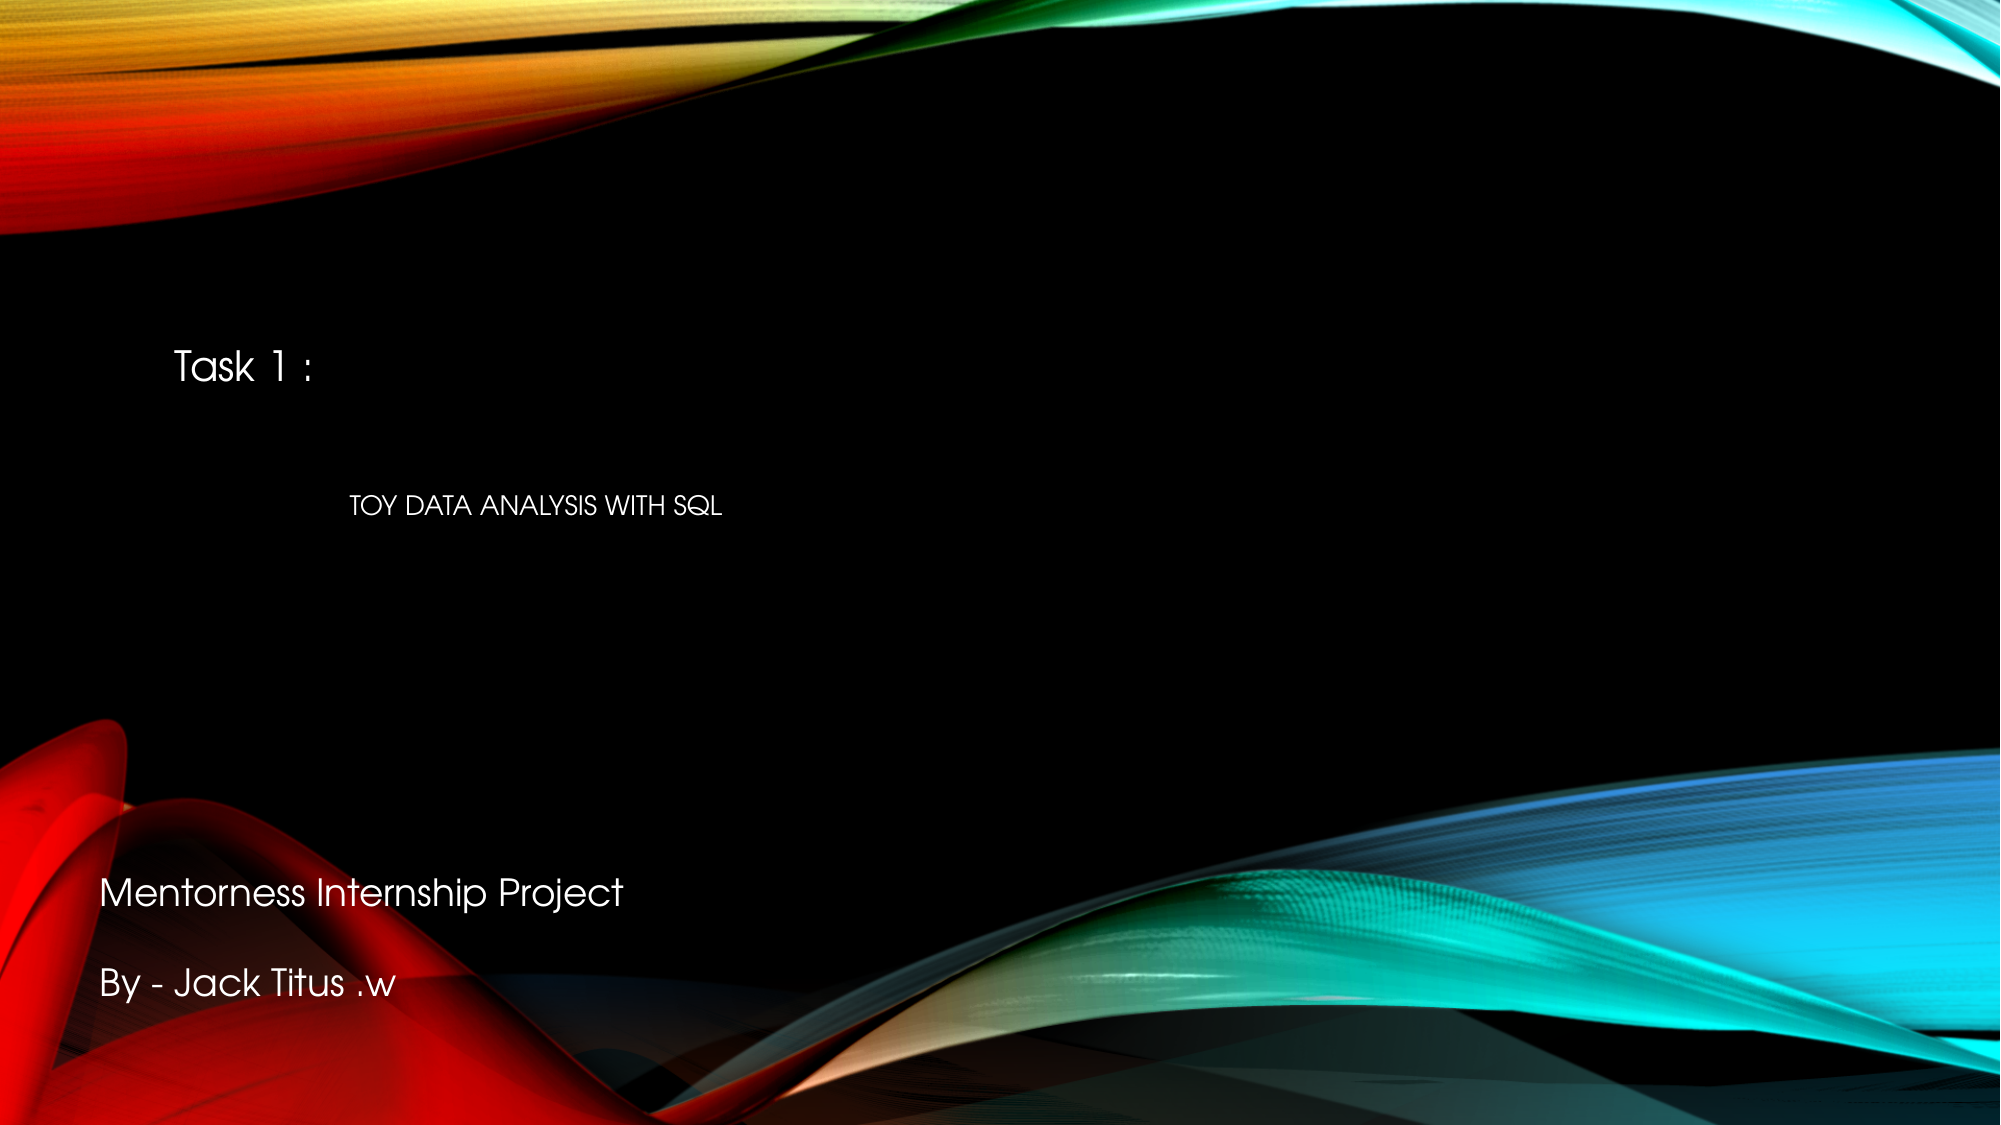

Task 1 :
# Toy data analysis with SQL
Mentorness Internship Project

By - Jack Titus .w